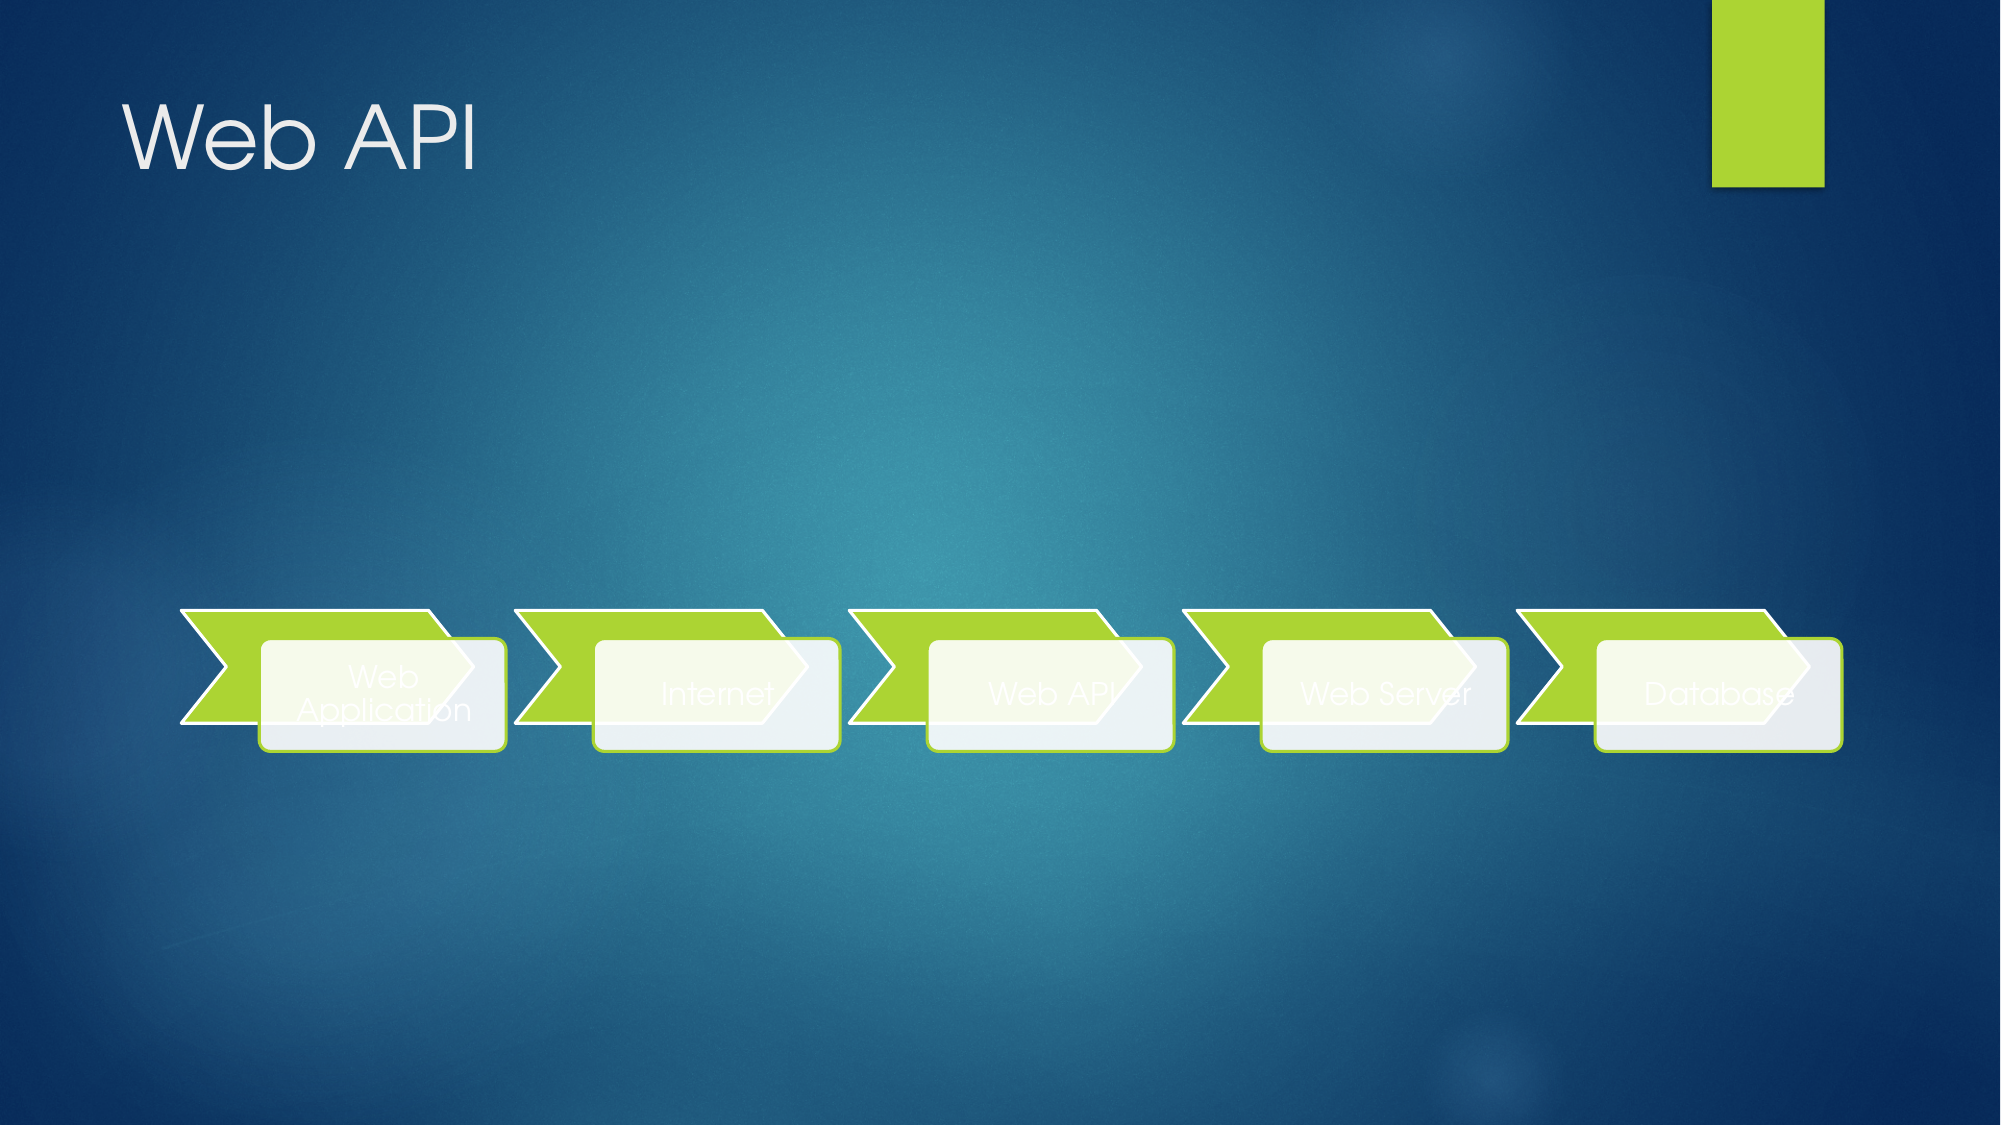

# Web API
Web Application
Internet
Web API
Web Server
Database